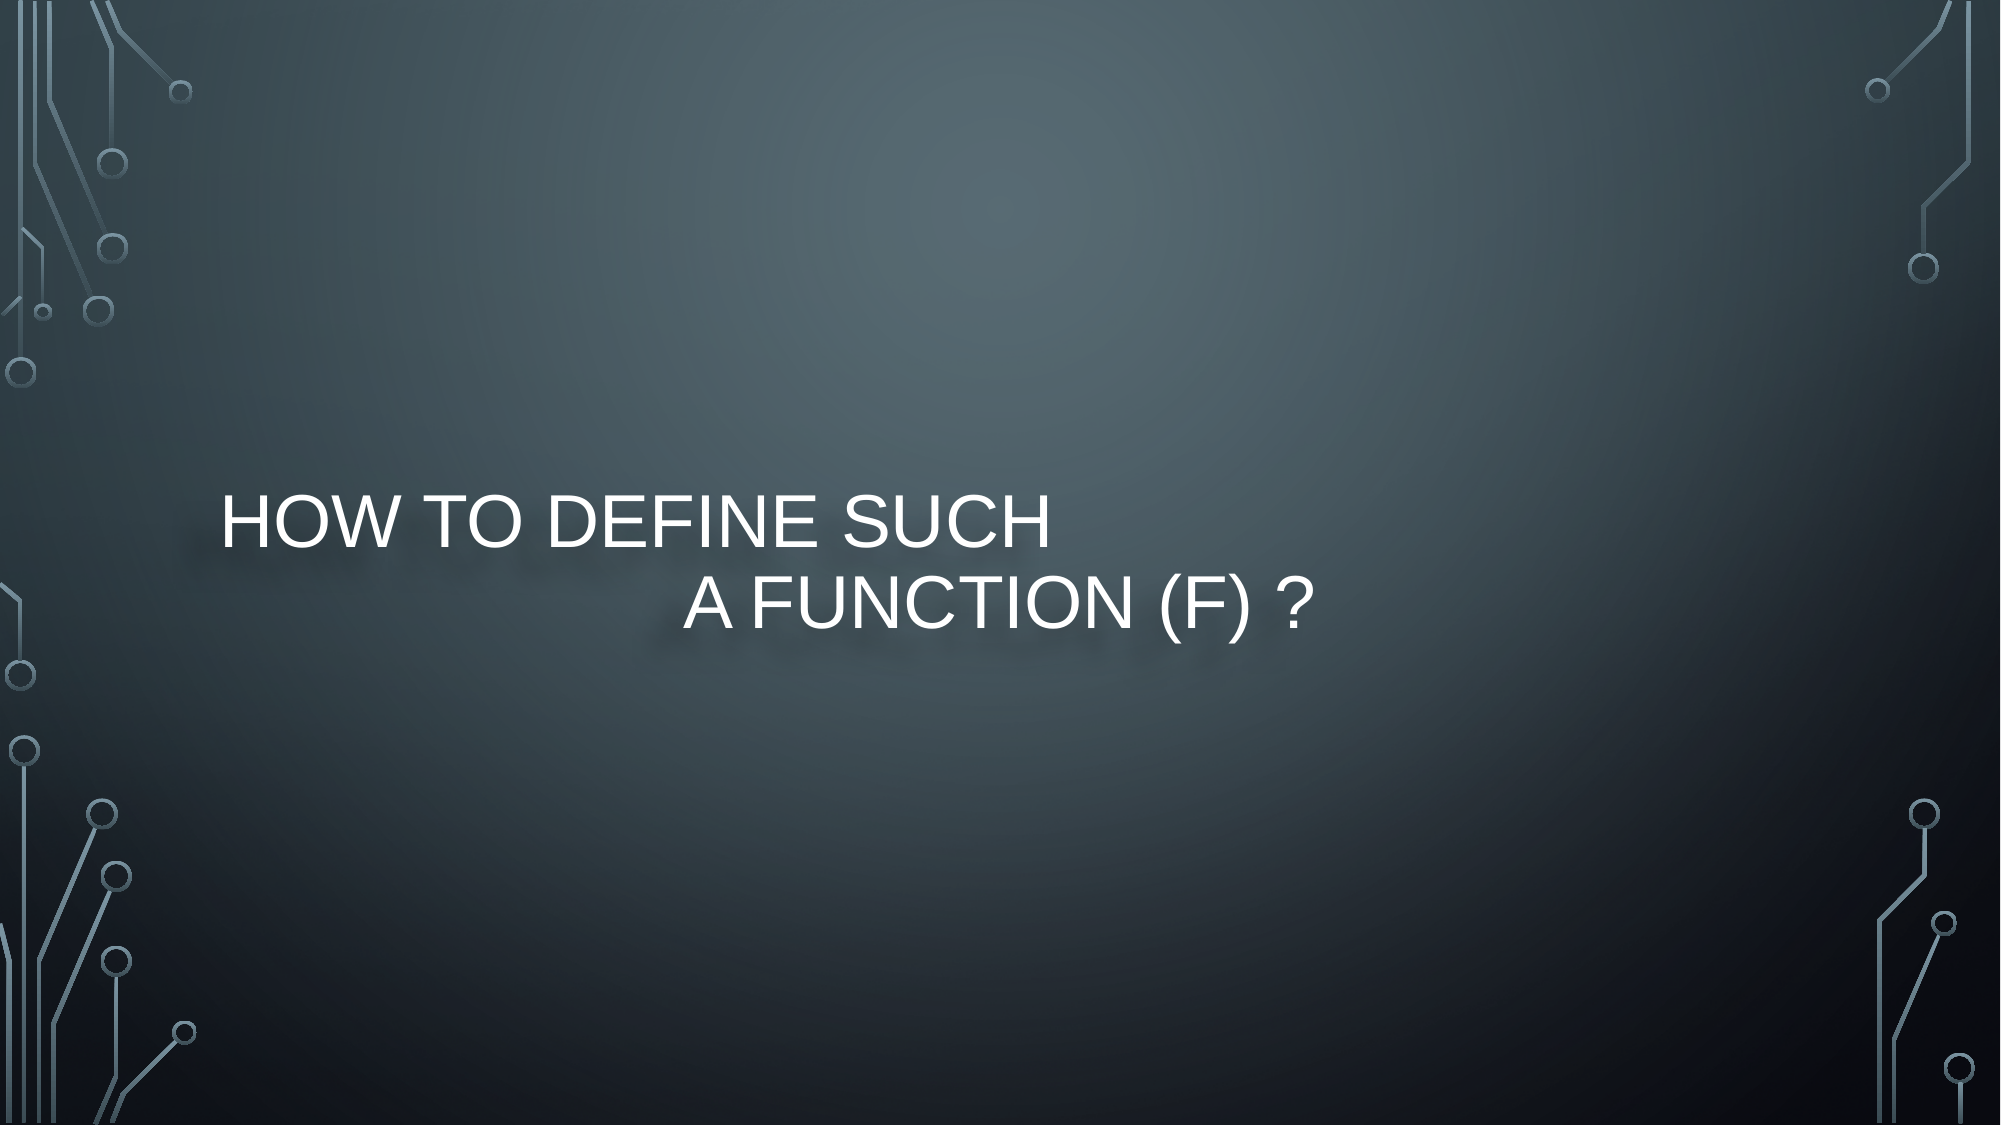

How to define such                                    a function (f) ?